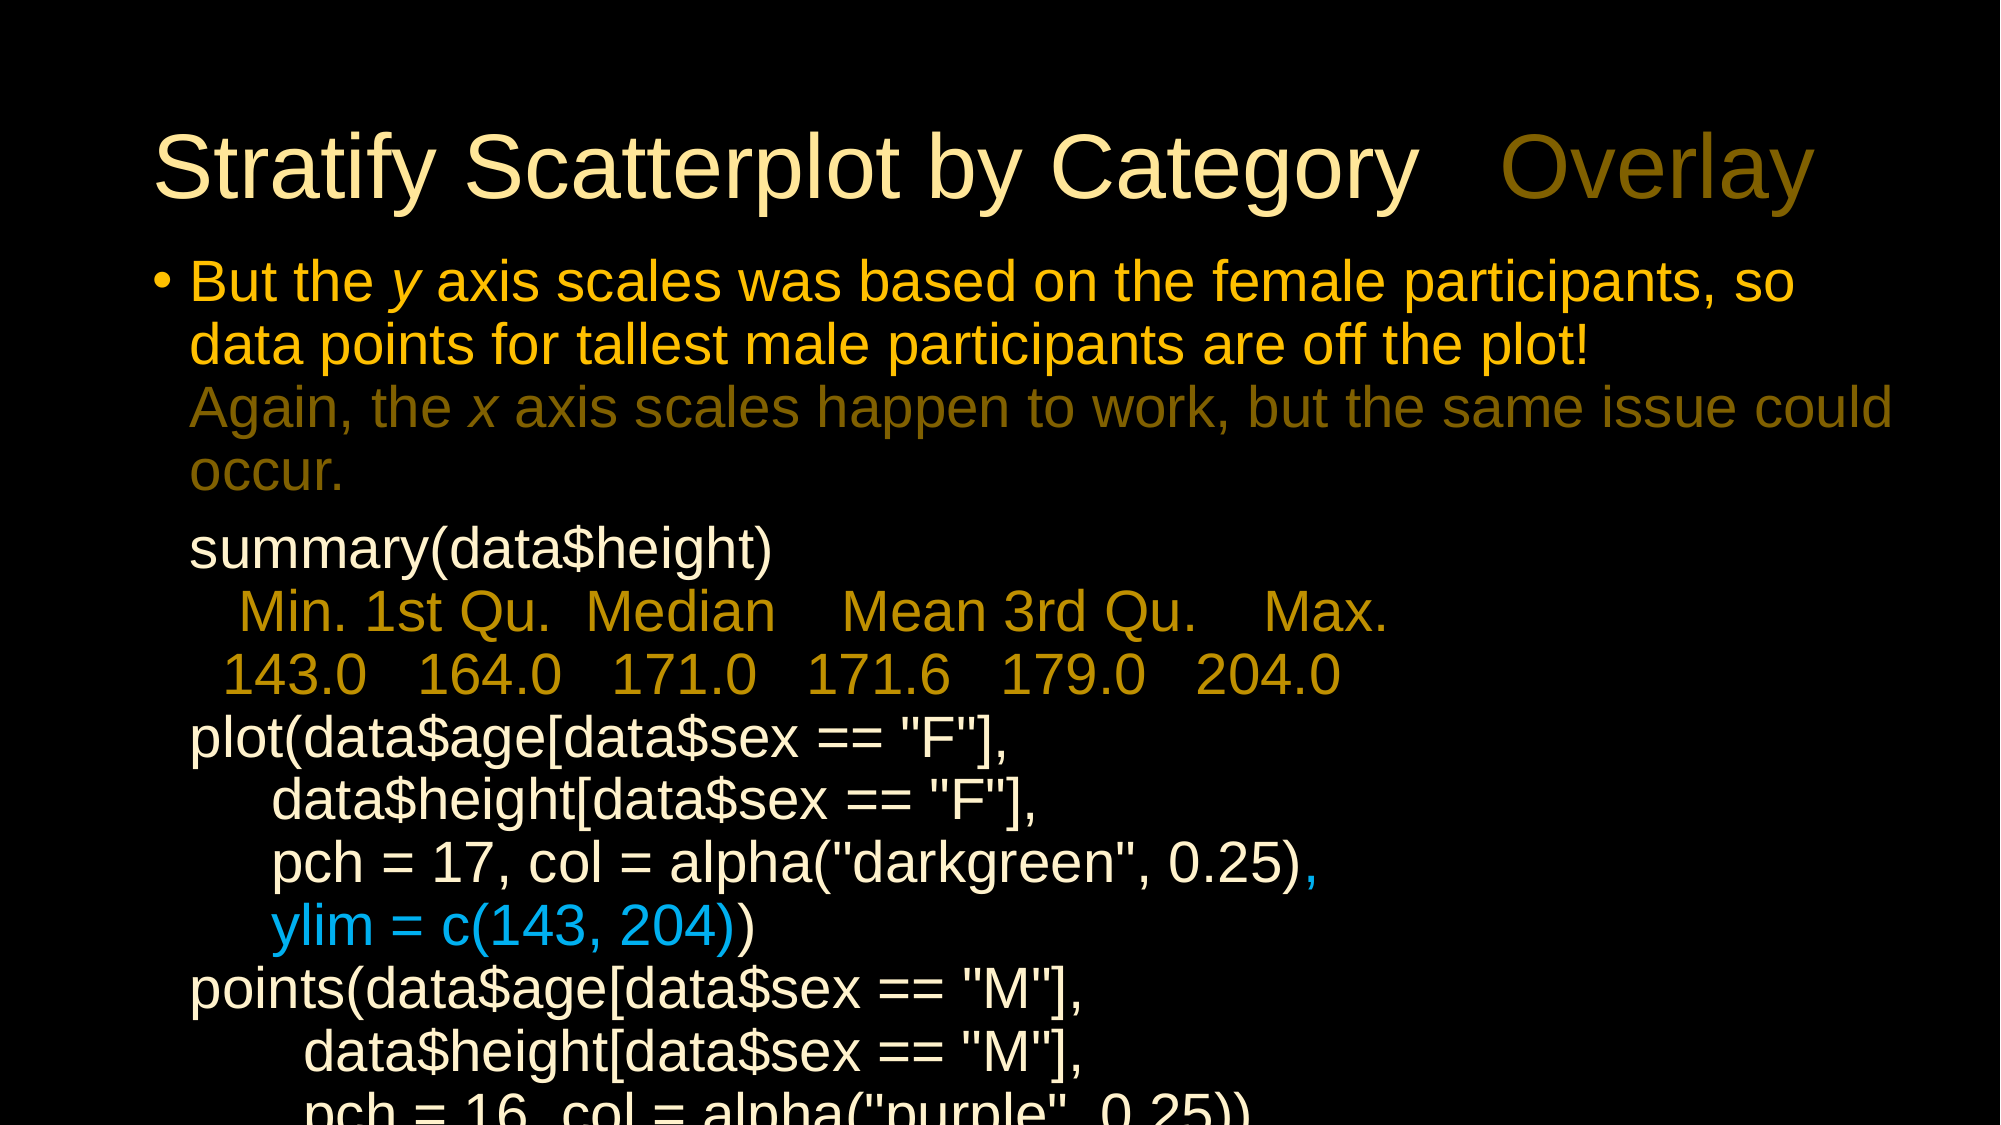

# Stratify Scatterplot by Category   Overlay
But the y axis scales was based on the female participants, so
data points for tallest male participants are off the plot!
Again, the x axis scales happen to work, but the same issue could occur.
summary(data$height)
   Min. 1st Qu.  Median    Mean 3rd Qu.    Max.
  143.0   164.0   171.0   171.6   179.0   204.0
plot(data$age[data$sex == "F"],
     data$height[data$sex == "F"],
     pch = 17, col = alpha("darkgreen", 0.25),
     ylim = c(143, 204))
points(data$age[data$sex == "M"],
       data$height[data$sex == "M"],
       pch = 16, col = alpha("purple", 0.25))